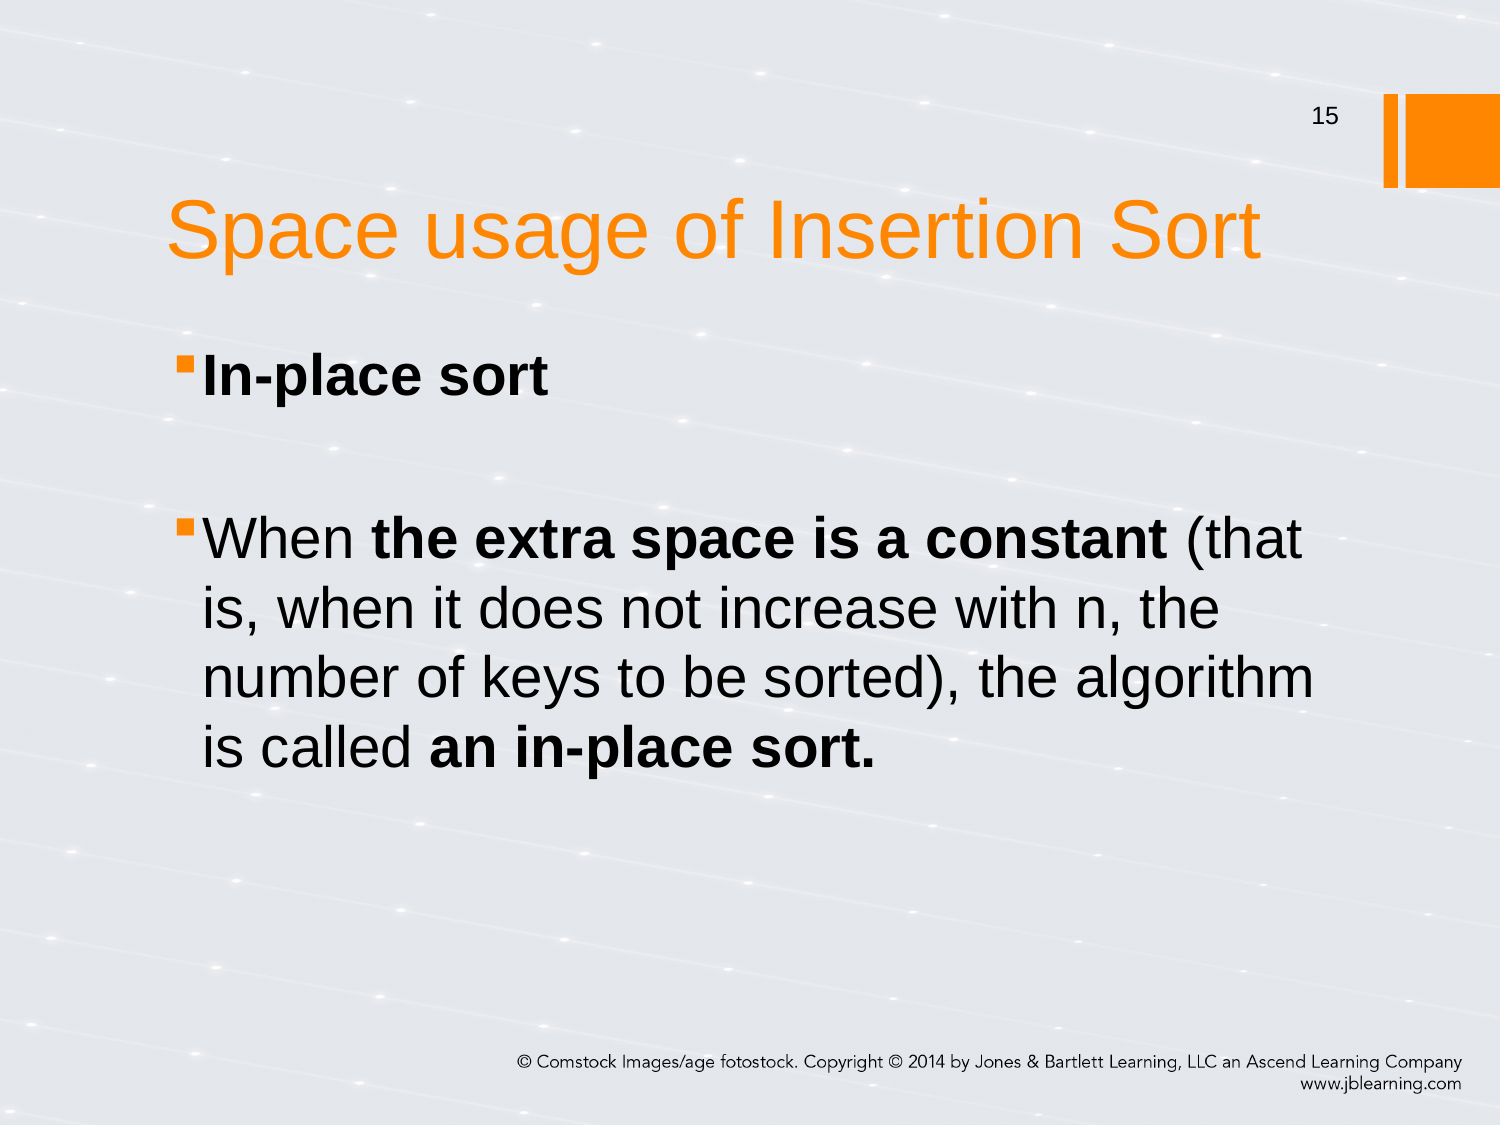

15
# Space usage of Insertion Sort
In-place sort

When the extra space is a constant (that is, when it does not increase with n, the number of keys to be sorted), the algorithm is called an in-place sort.